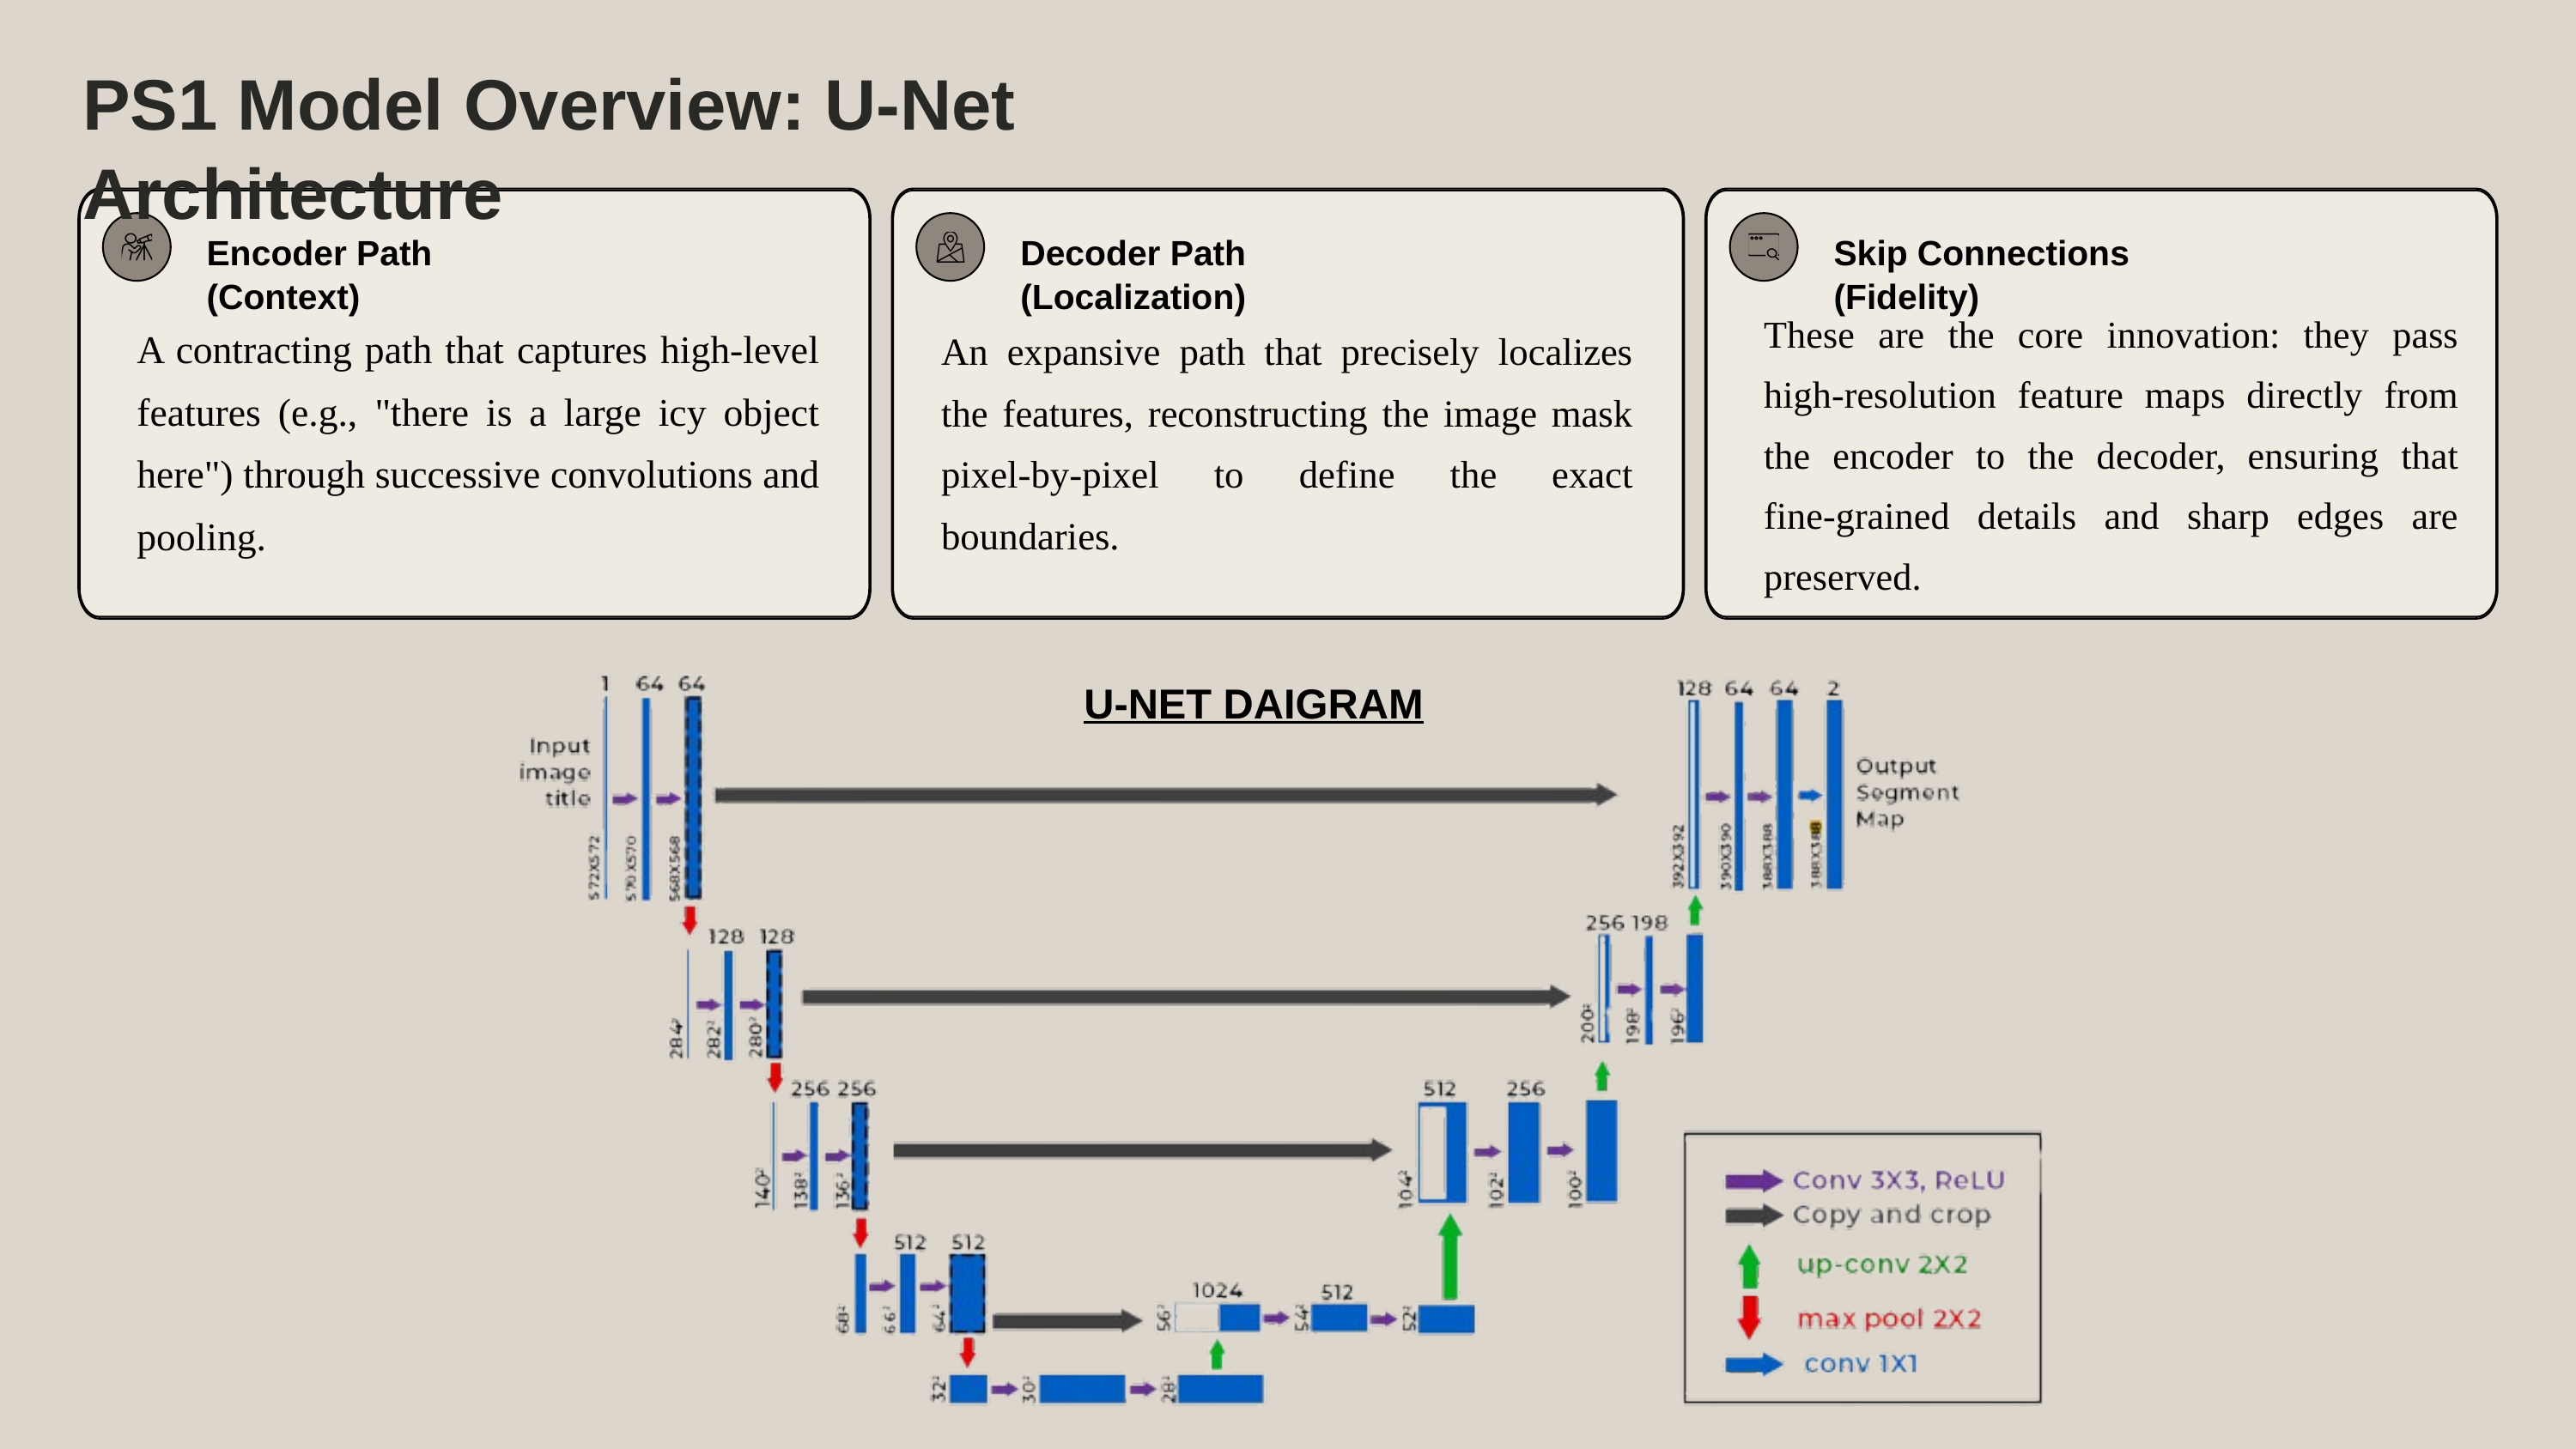

PS1 Model Overview: U-Net Architecture

Encoder Path (Context)
Decoder Path (Localization)
Skip Connections (Fidelity)

These are the core innovation: they pass high-resolution feature maps directly from the encoder to the decoder, ensuring that fine-grained details and sharp edges are preserved.
A contracting path that captures high-level features (e.g., "there is a large icy object here") through successive convolutions and pooling.
An expansive path that precisely localizes the features, reconstructing the image mask pixel-by-pixel to define the exact boundaries.

U-NET DAIGRAM